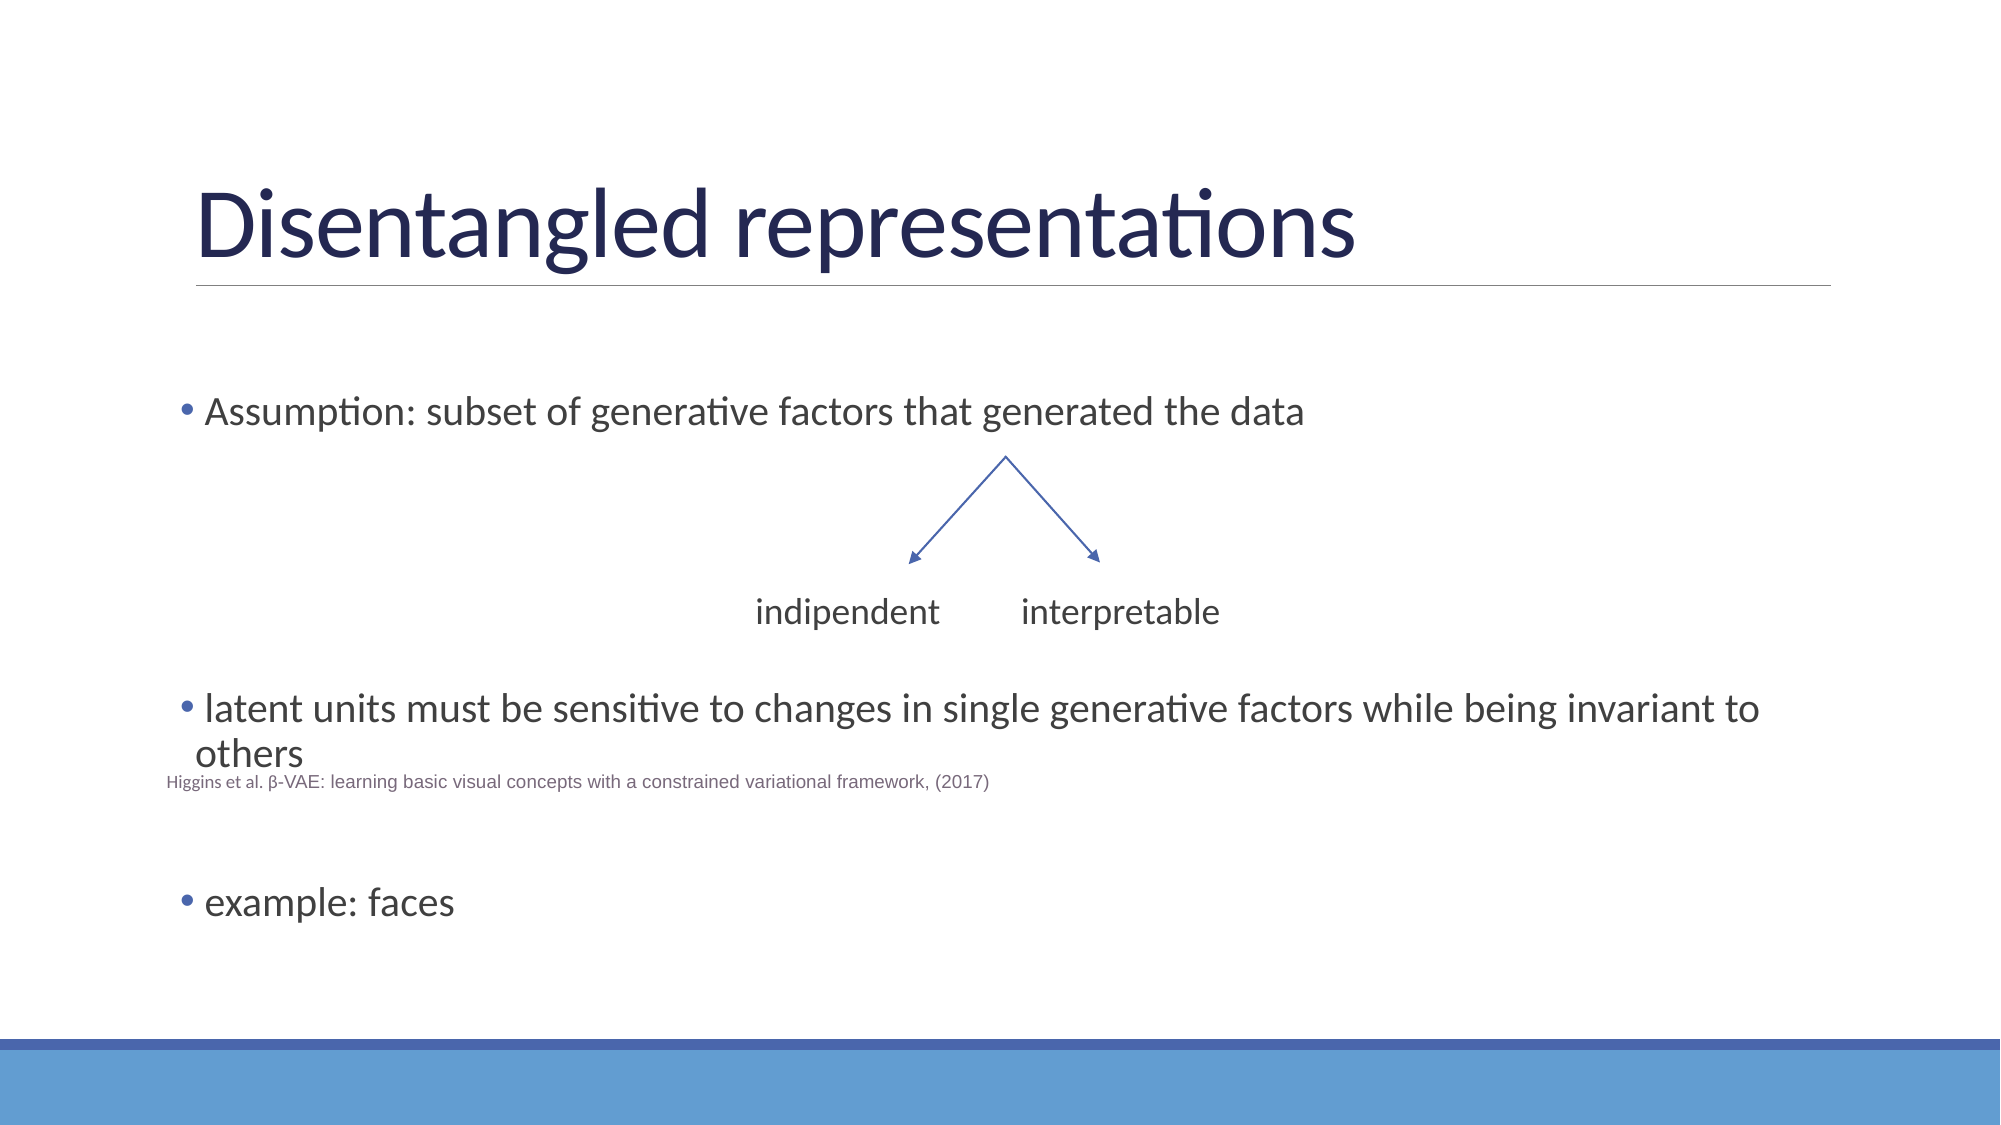

# Disentangled representations

 Assumption: subset of generative factors that generated the data

 latent units must be sensitive to changes in single generative factors while being invariant to others

 example: faces
indipendent
interpretable
Higgins et al. β-VAE: learning basic visual concepts with a constrained variational framework, (2017)